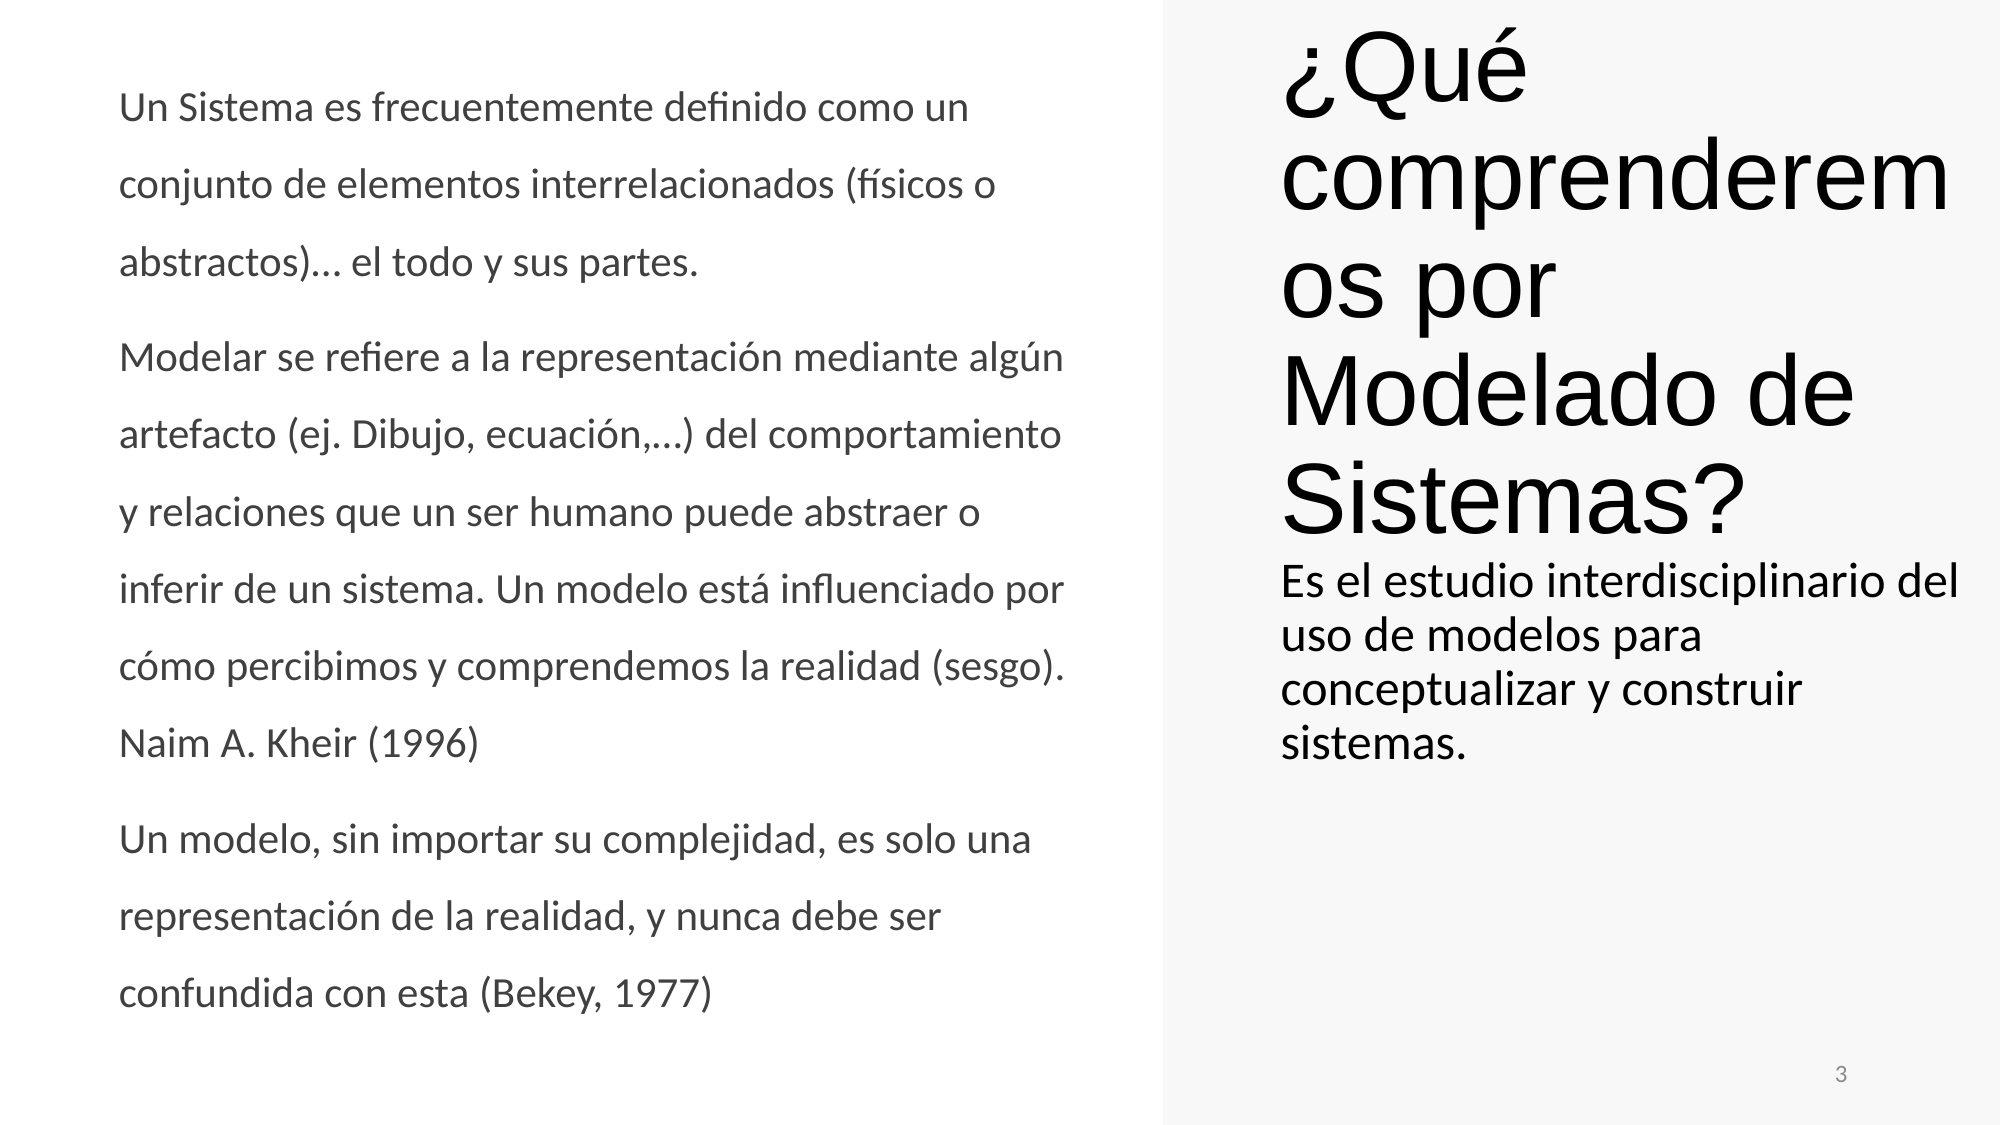

# ¿Qué comprenderemos por Modelado de Sistemas? Es el estudio interdisciplinario del uso de modelos para conceptualizar y construir sistemas.
Un Sistema es frecuentemente definido como un conjunto de elementos interrelacionados (físicos o abstractos)… el todo y sus partes.
Modelar se refiere a la representación mediante algún artefacto (ej. Dibujo, ecuación,…) del comportamiento y relaciones que un ser humano puede abstraer o inferir de un sistema. Un modelo está influenciado por cómo percibimos y comprendemos la realidad (sesgo). Naim A. Kheir (1996)
Un modelo, sin importar su complejidad, es solo una representación de la realidad, y nunca debe ser confundida con esta (Bekey, 1977)
3